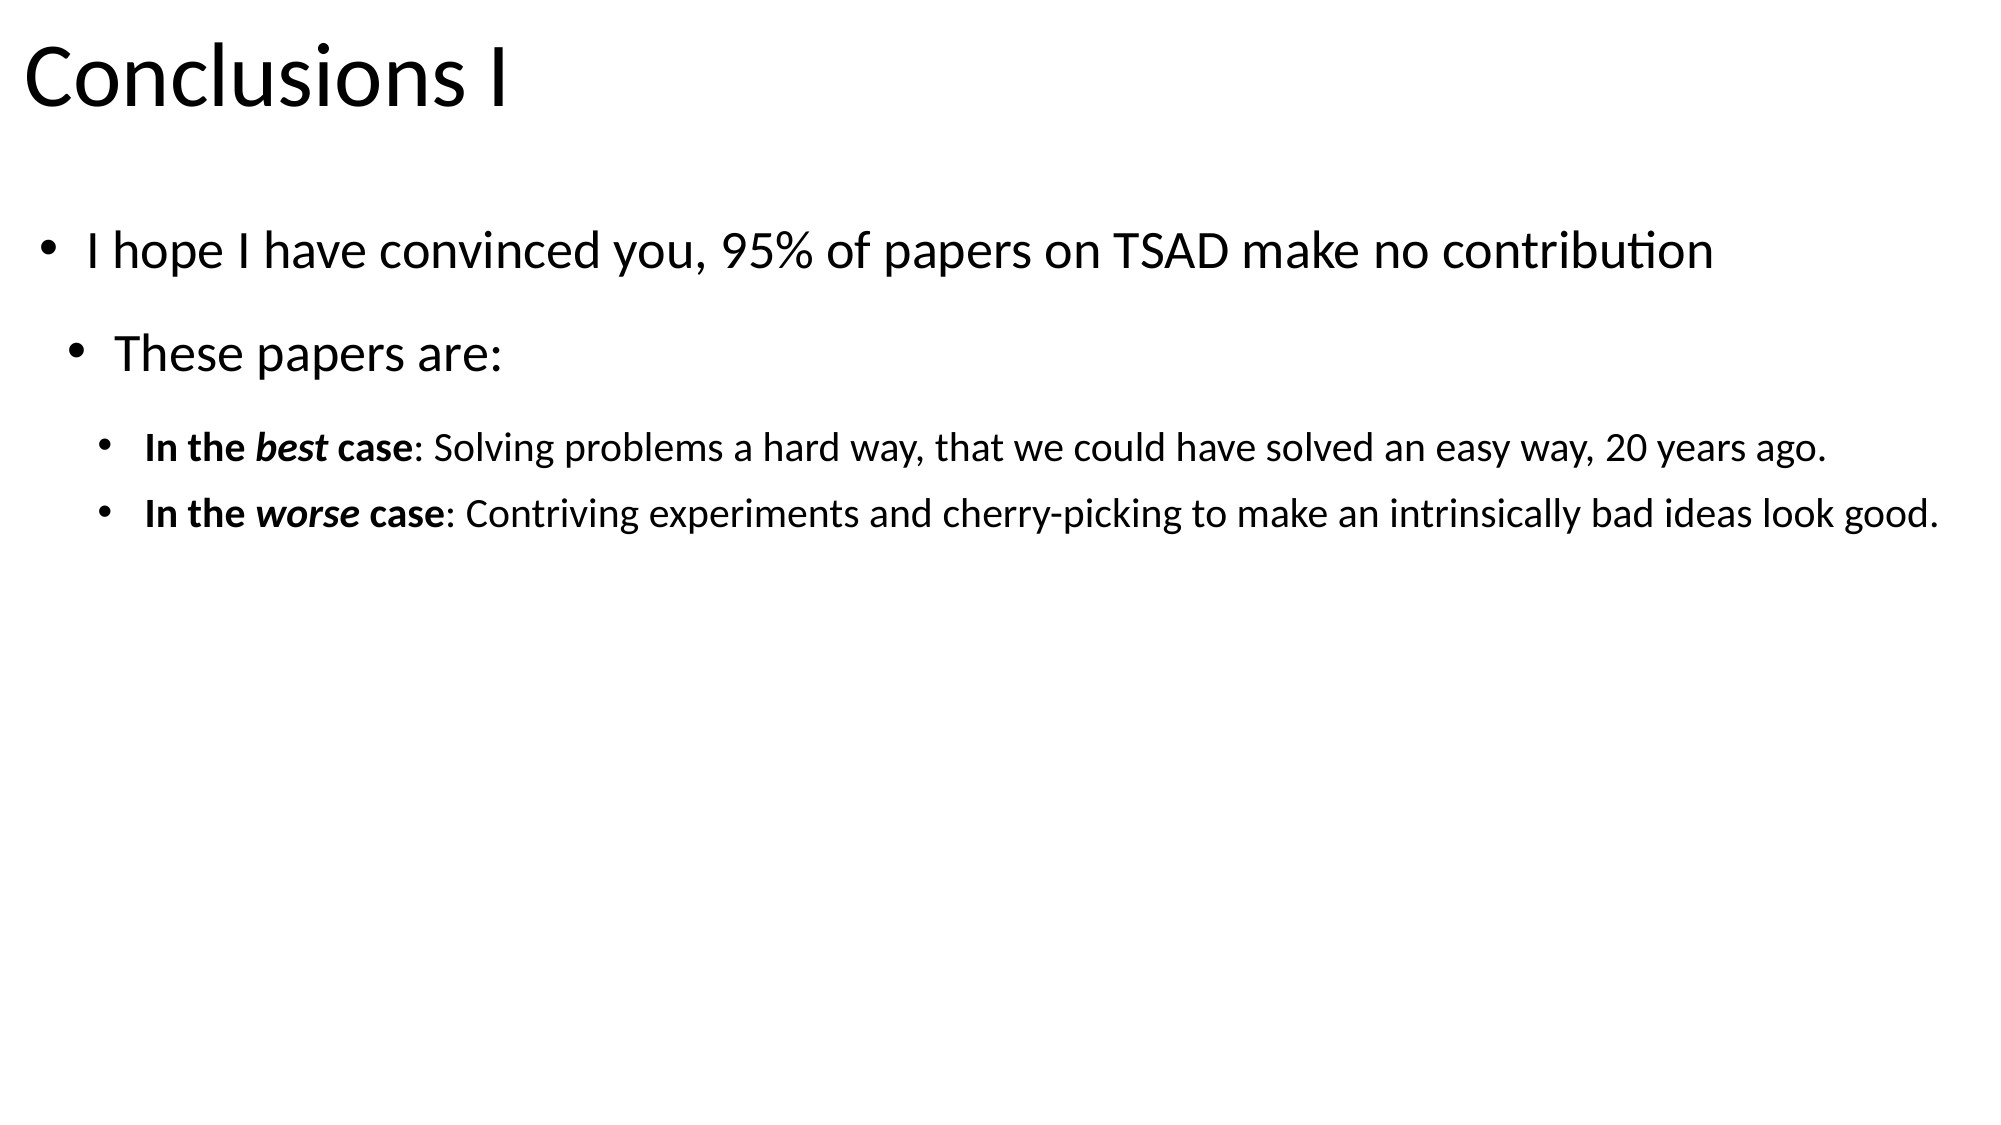

# Conclusions I
I hope I have convinced you, 95% of papers on TSAD make no contribution
These papers are:
In the best case: Solving problems a hard way, that we could have solved an easy way, 20 years ago.
In the worse case: Contriving experiments and cherry-picking to make an intrinsically bad ideas look good.